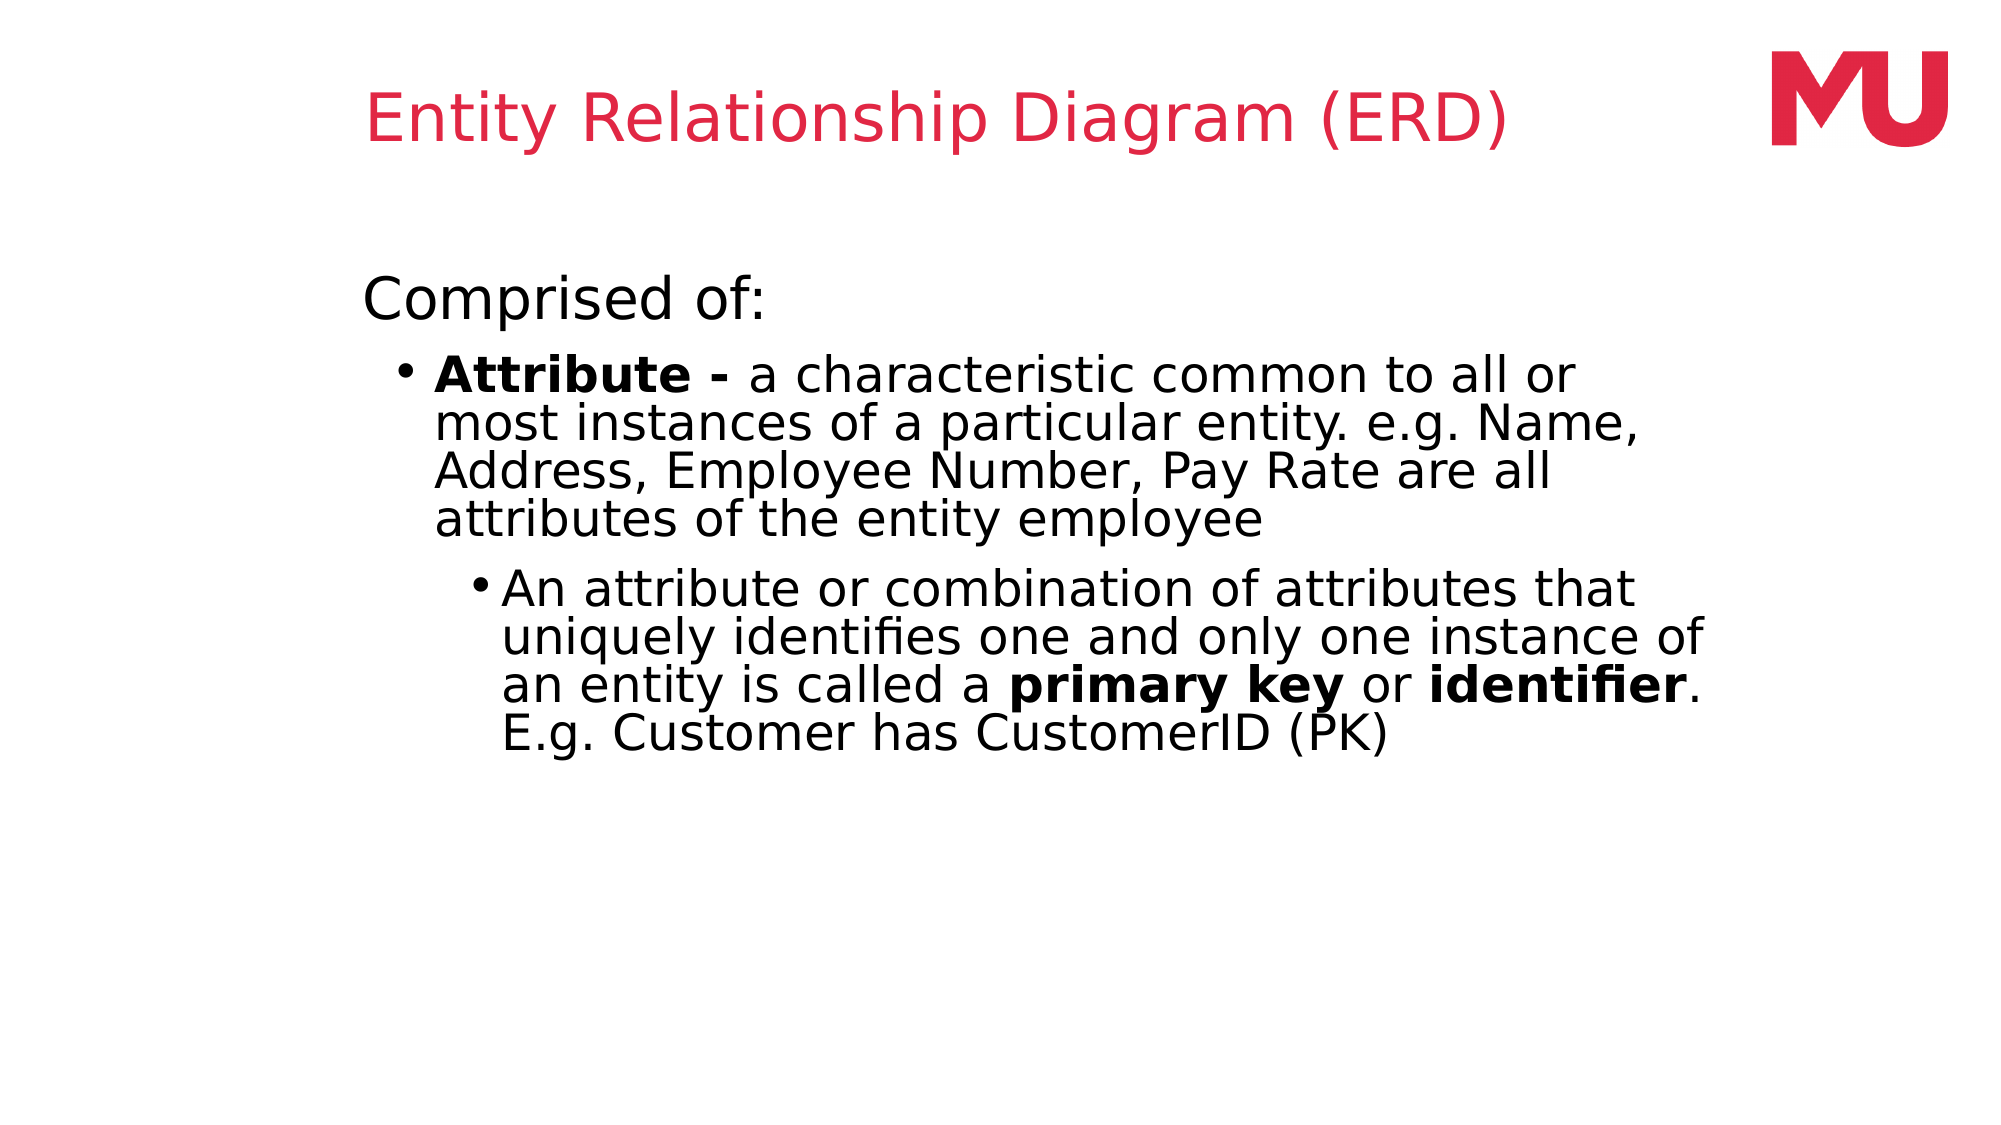

Entity Relationship Diagram (ERD)
Comprised of:
Attribute - a characteristic common to all or most instances of a particular entity. e.g. Name, Address, Employee Number, Pay Rate are all attributes of the entity employee
An attribute or combination of attributes that uniquely identifies one and only one instance of an entity is called a primary key or identifier. E.g. Customer has CustomerID (PK)